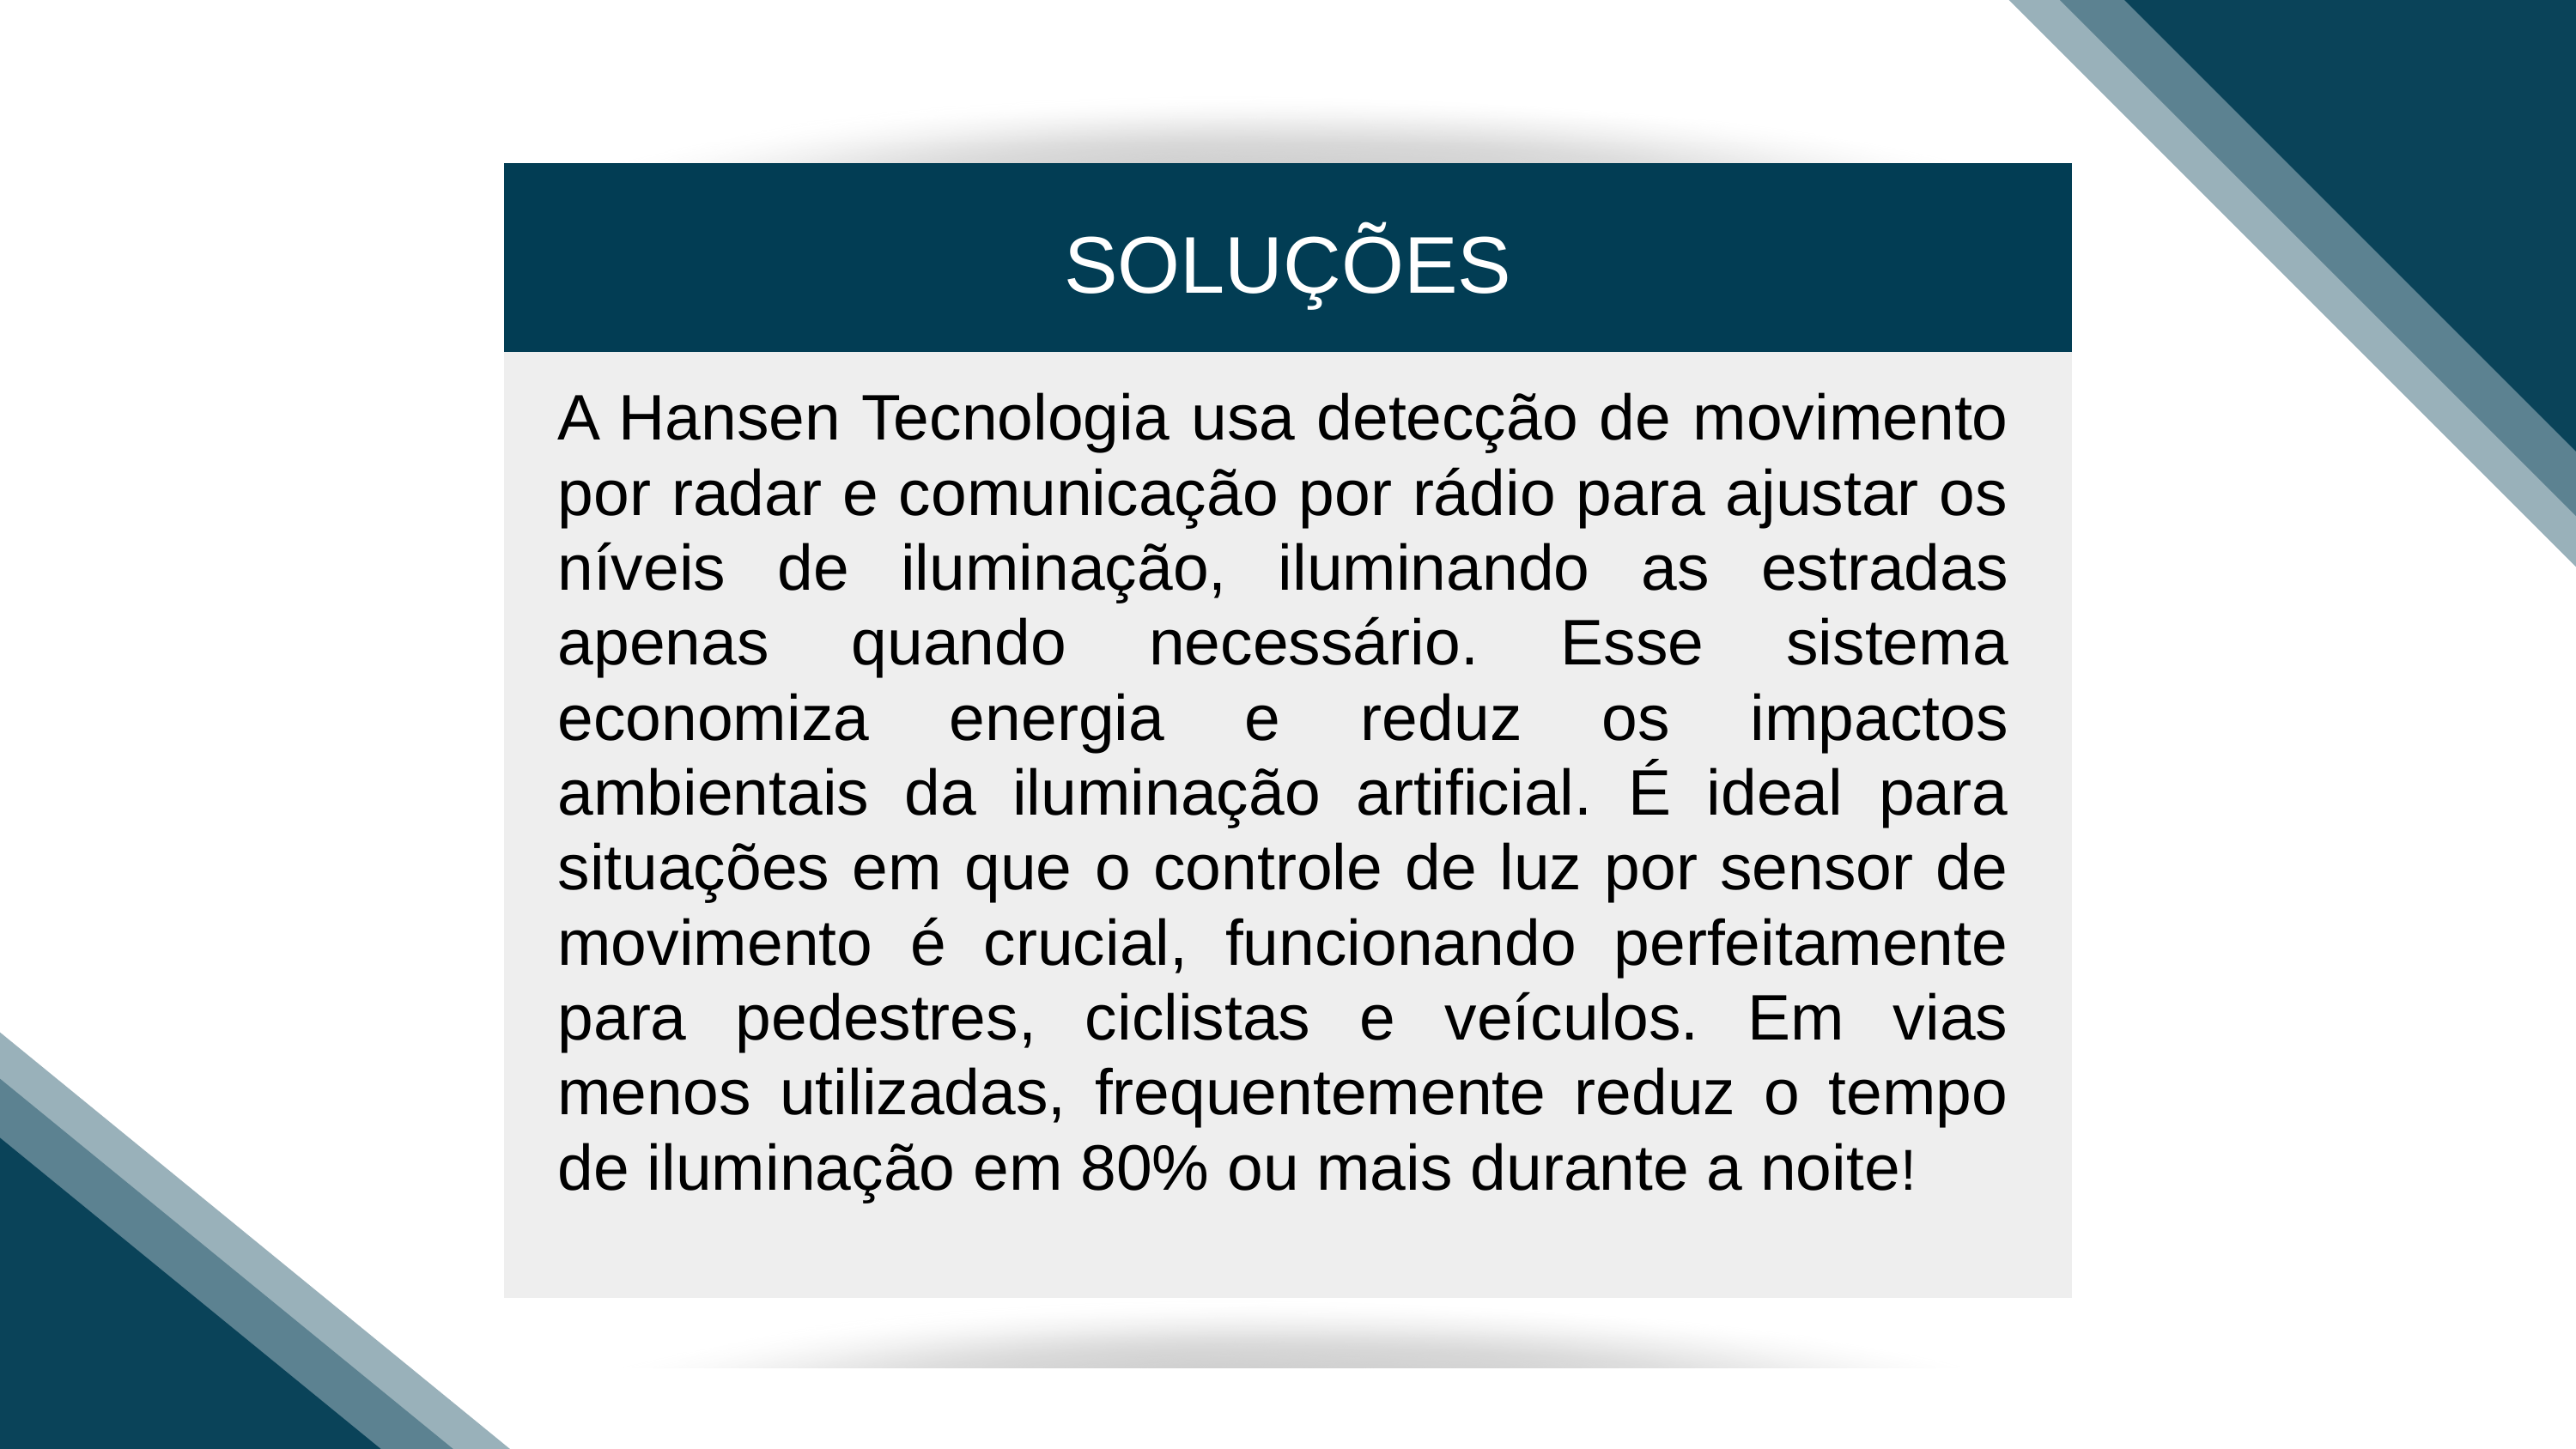

SOLUÇÕES

A Hansen Tecnologia usa detecção de movimento por radar e comunicação por rádio para ajustar os níveis de iluminação, iluminando as estradas apenas quando necessário. Esse sistema economiza energia e reduz os impactos ambientais da iluminação artificial. É ideal para situações em que o controle de luz por sensor de movimento é crucial, funcionando perfeitamente para pedestres, ciclistas e veículos. Em vias menos utilizadas, frequentemente reduz o tempo de iluminação em 80% ou mais durante a noite!